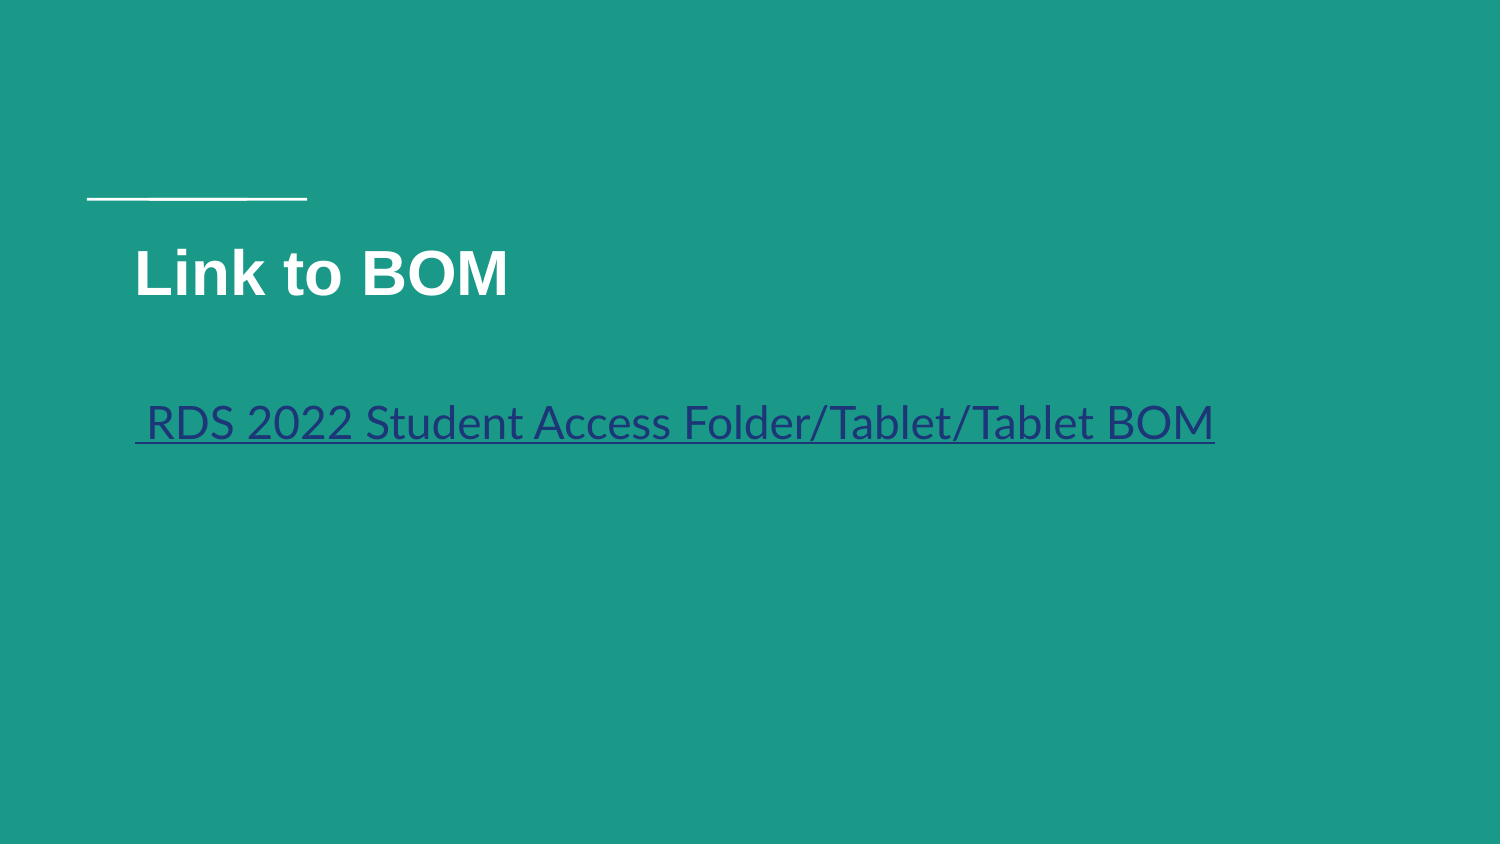

# Link to BOM

 RDS 2022 Student Access Folder/Tablet/Tablet BOM